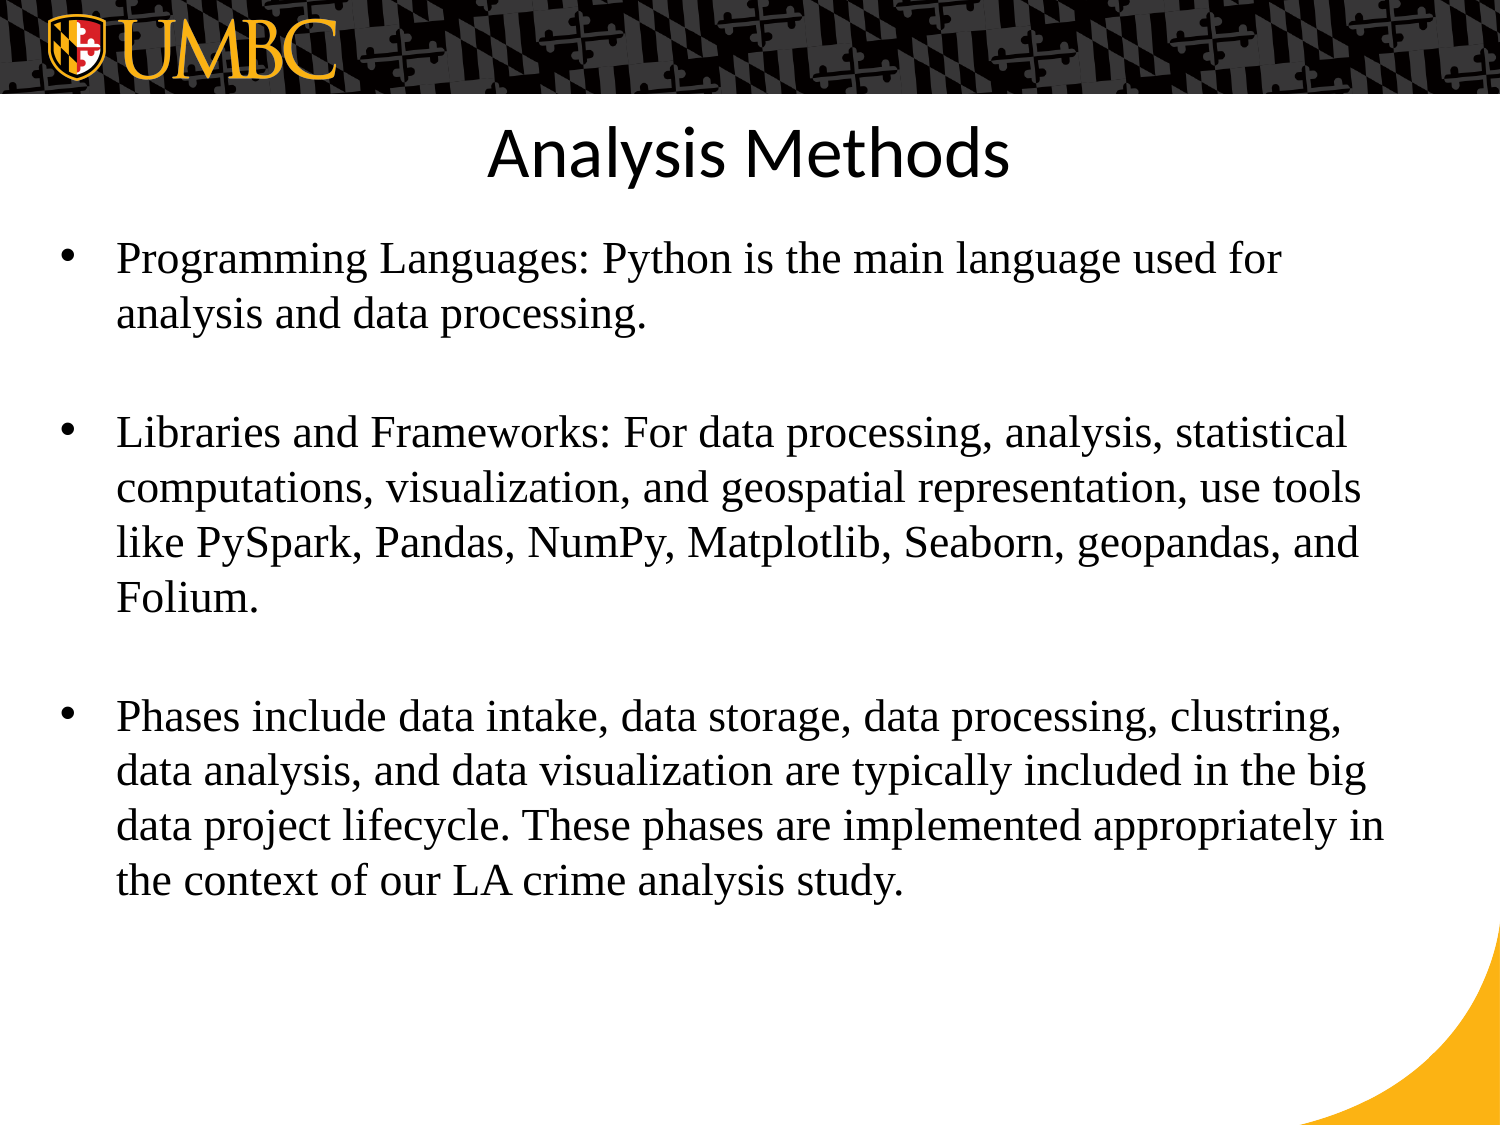

# Analysis Methods
Programming Languages: Python is the main language used for analysis and data processing.
Libraries and Frameworks: For data processing, analysis, statistical computations, visualization, and geospatial representation, use tools like PySpark, Pandas, NumPy, Matplotlib, Seaborn, geopandas, and Folium.
Phases include data intake, data storage, data processing, clustring, data analysis, and data visualization are typically included in the big data project lifecycle. These phases are implemented appropriately in the context of our LA crime analysis study.